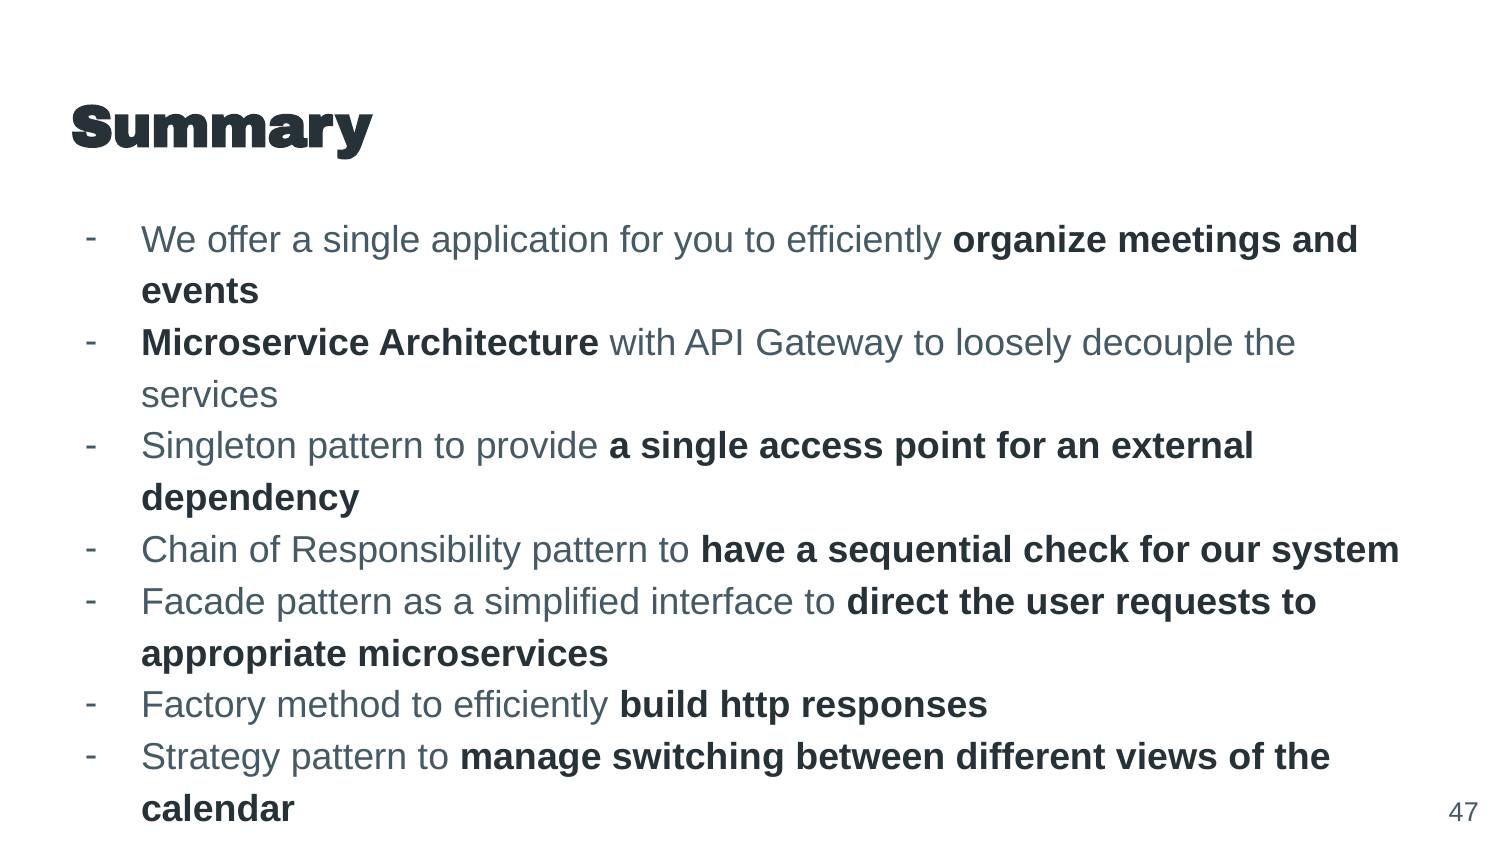

Summary
We offer a single application for you to efficiently organize meetings and events
Microservice Architecture with API Gateway to loosely decouple the services
Singleton pattern to provide a single access point for an external dependency
Chain of Responsibility pattern to have a sequential check for our system
Facade pattern as a simplified interface to direct the user requests to appropriate microservices
Factory method to efficiently build http responses
Strategy pattern to manage switching between different views of the calendar

47